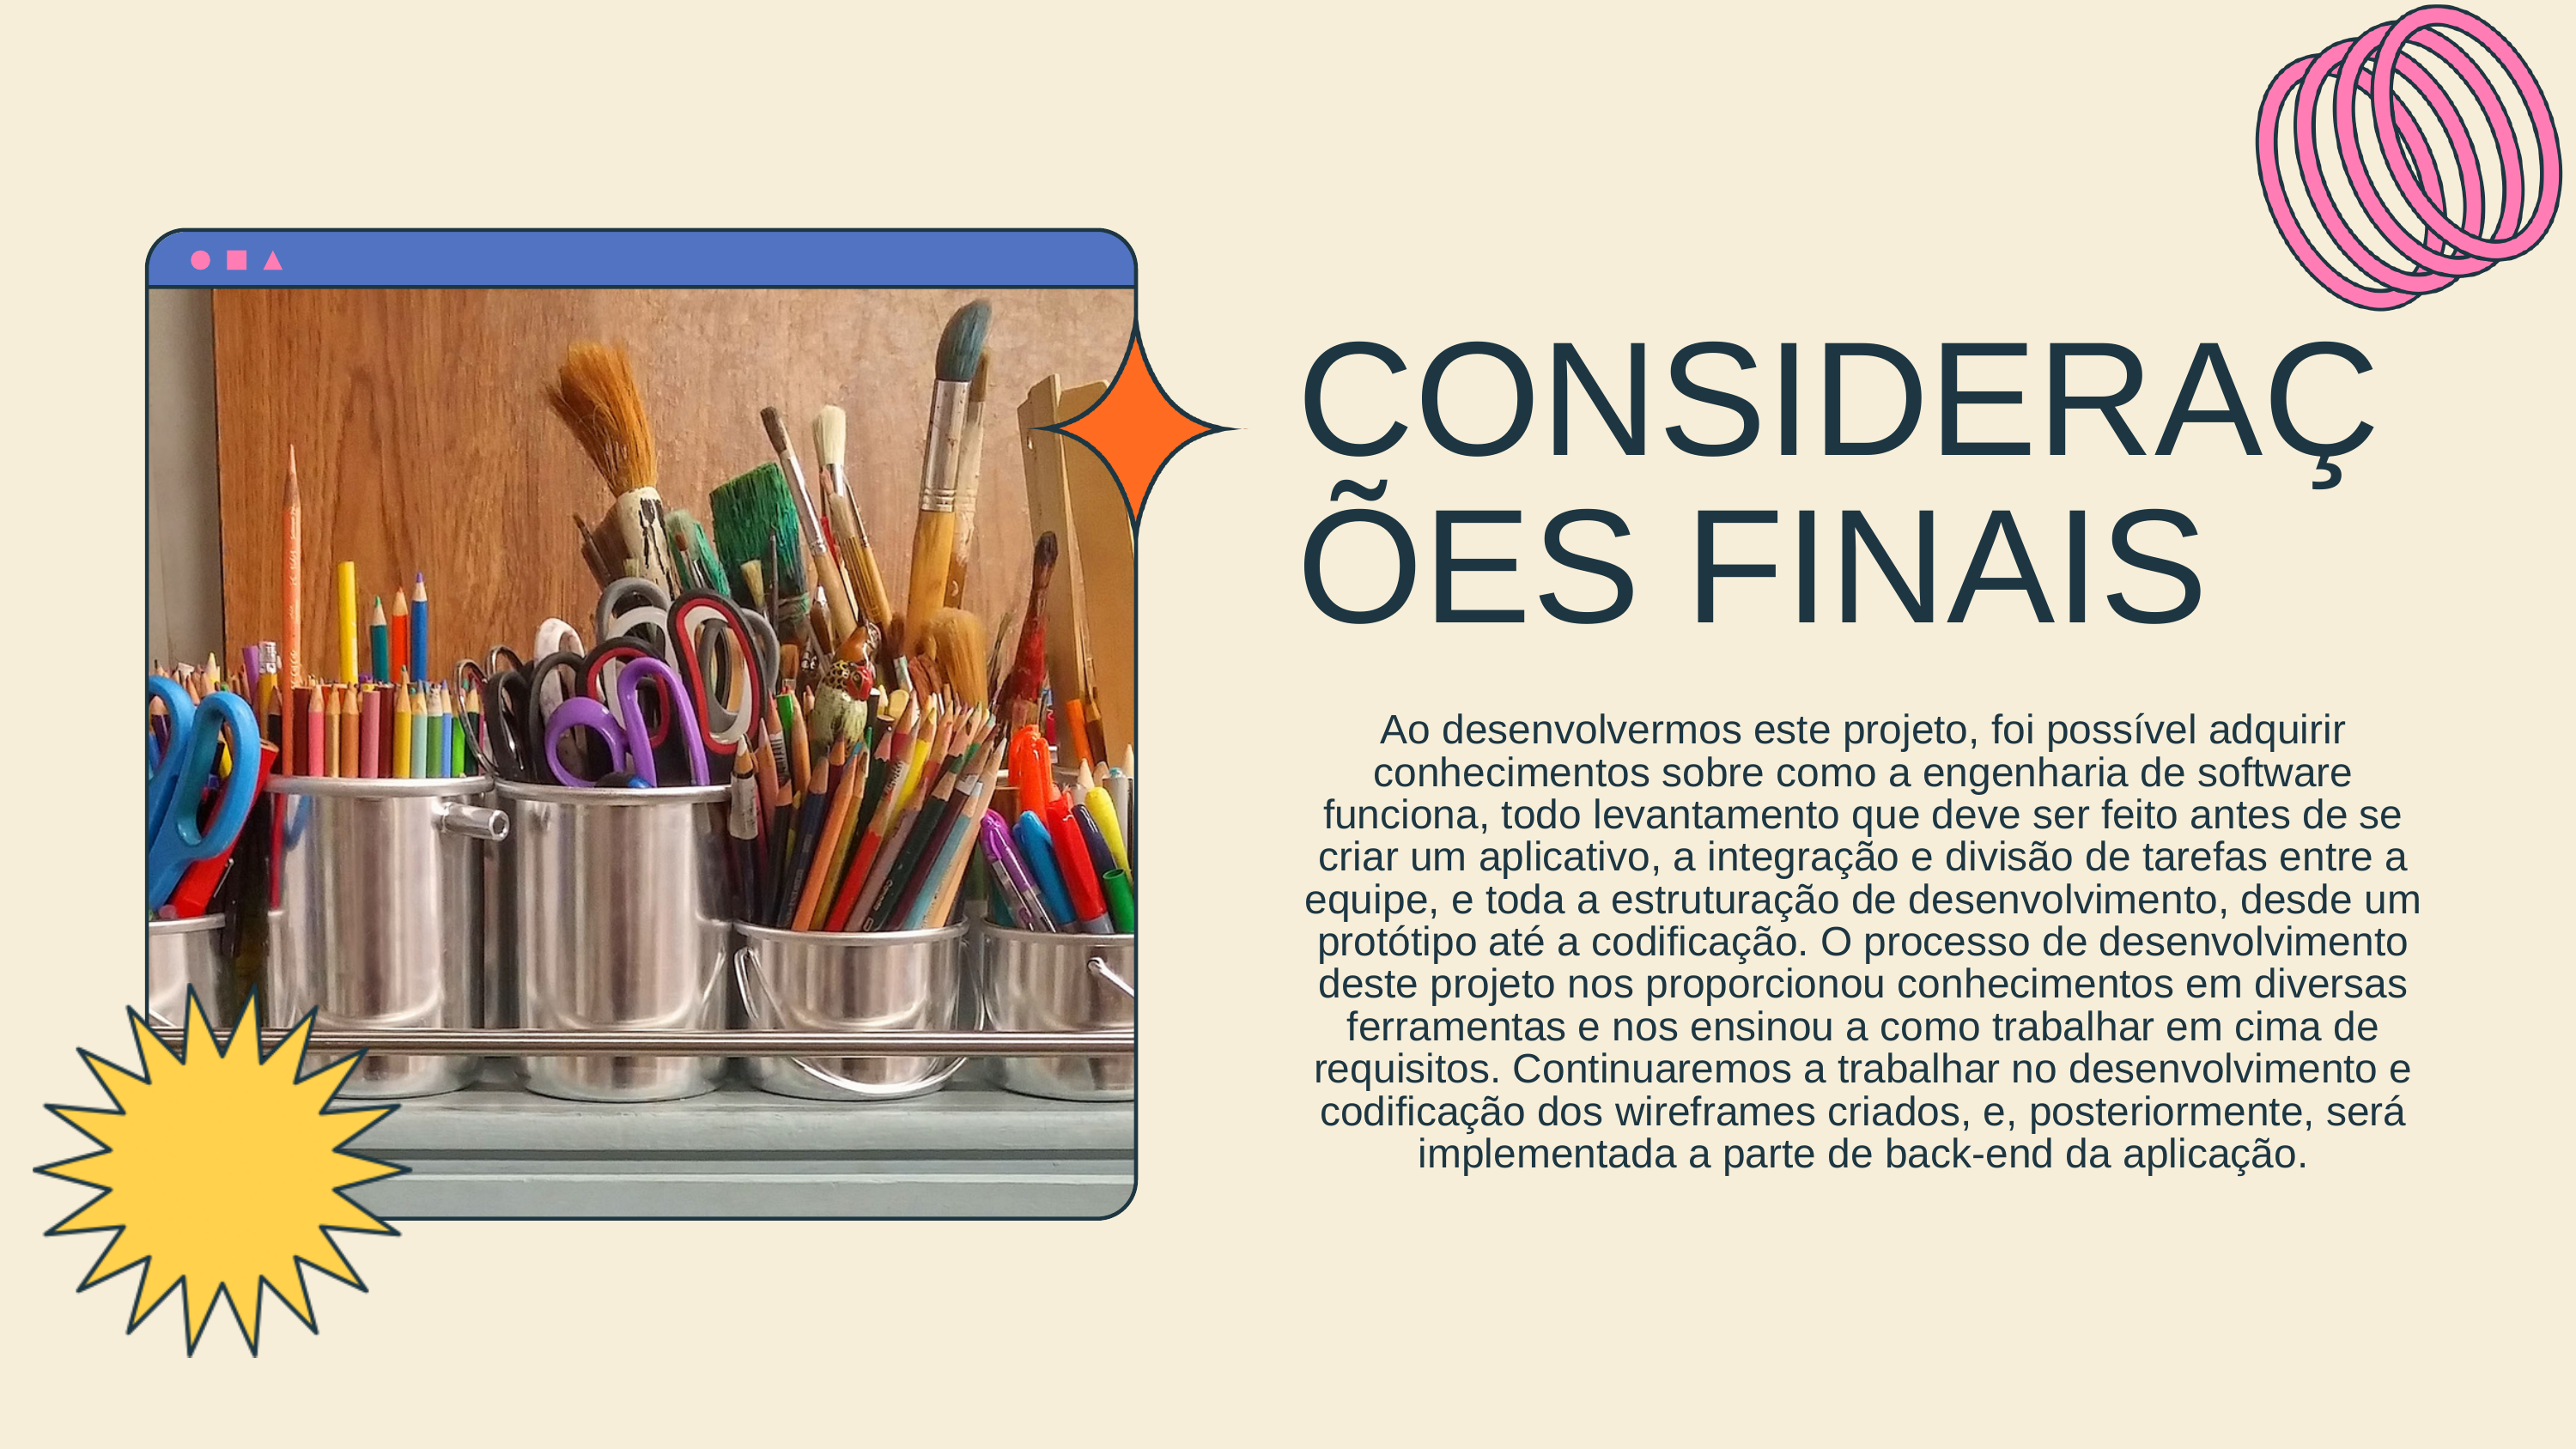

CONSIDERAÇÕES FINAIS
Ao desenvolvermos este projeto, foi possível adquirir conhecimentos sobre como a engenharia de software funciona, todo levantamento que deve ser feito antes de se criar um aplicativo, a integração e divisão de tarefas entre a equipe, e toda a estruturação de desenvolvimento, desde um protótipo até a codificação. O processo de desenvolvimento deste projeto nos proporcionou conhecimentos em diversas ferramentas e nos ensinou a como trabalhar em cima de requisitos. Continuaremos a trabalhar no desenvolvimento e codificação dos wireframes criados, e, posteriormente, será implementada a parte de back-end da aplicação.